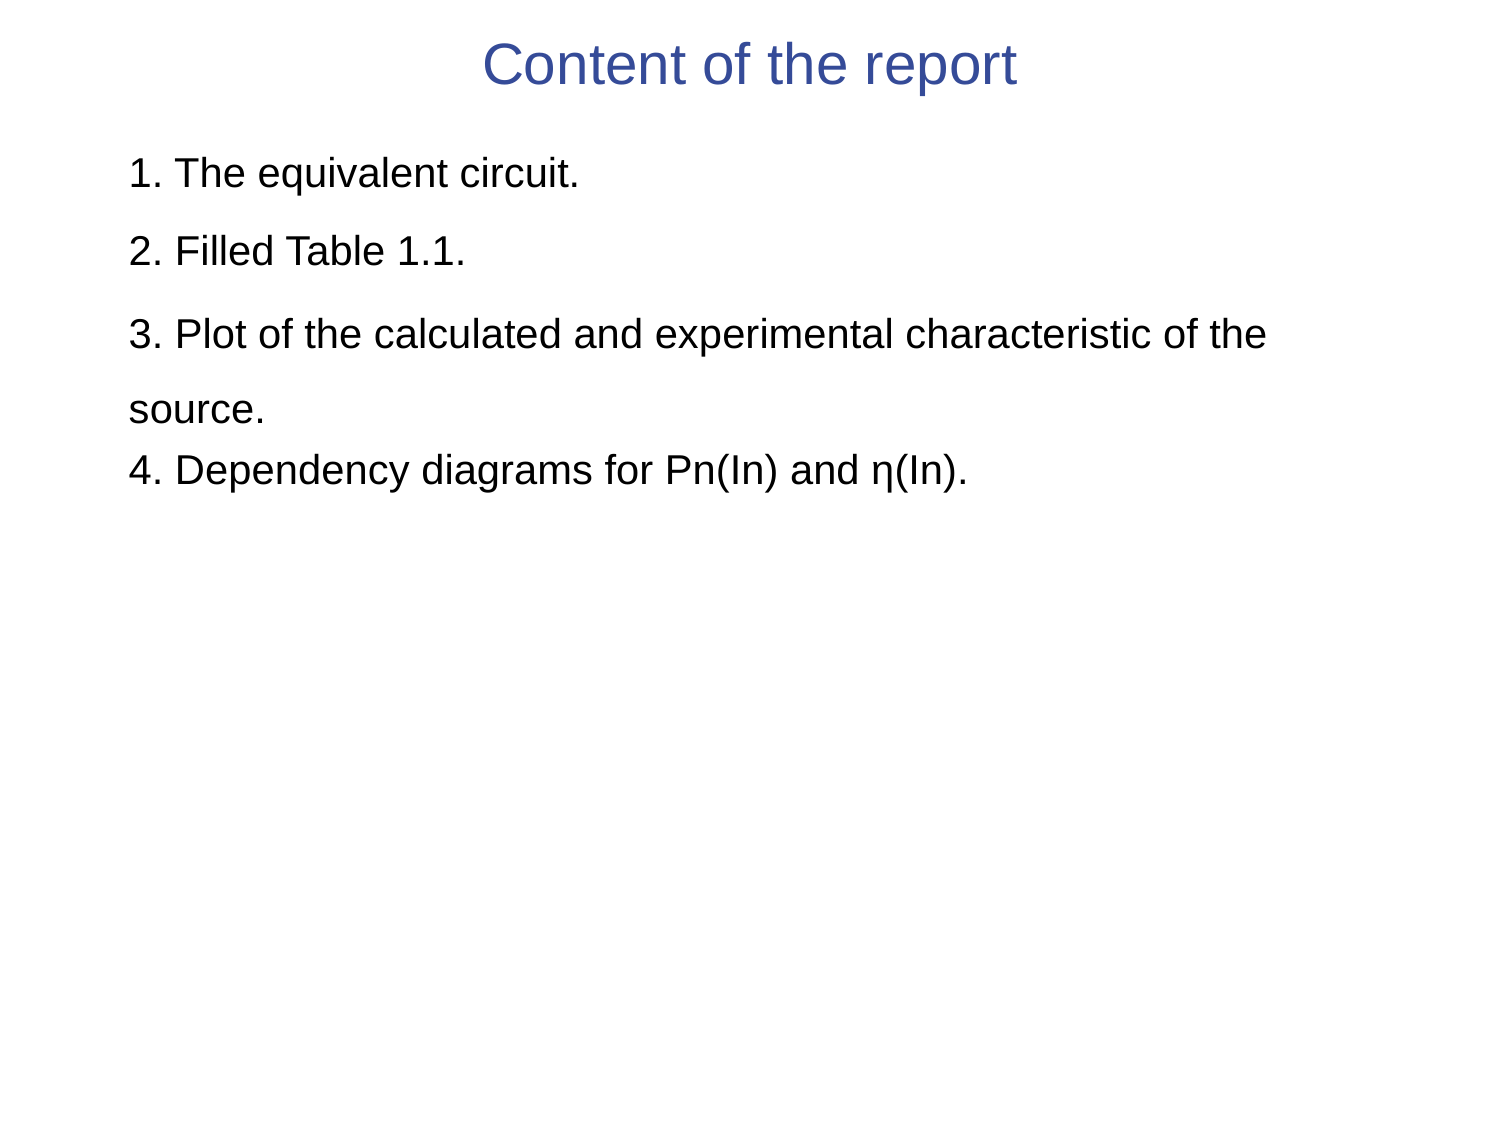

# Content of the report
1. The equivalent circuit.
2. Filled Table 1.1.
3. Plot of the calculated and experimental characteristic of the source.
4. Dependency diagrams for Pn(In) and η(In).
14